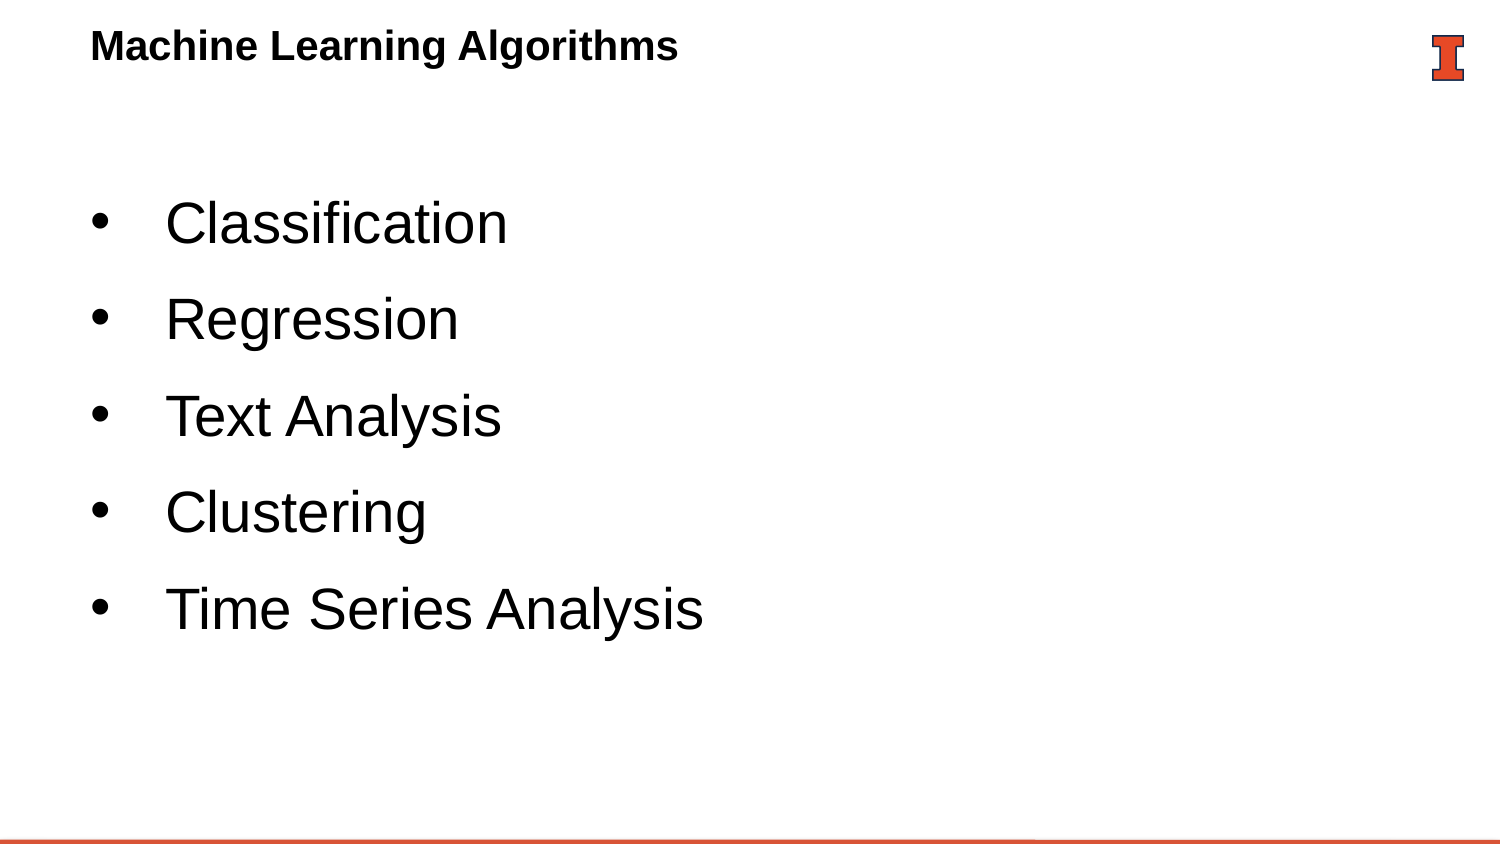

# Machine Learning Algorithms
Classification
Regression
Text Analysis
Clustering
Time Series Analysis